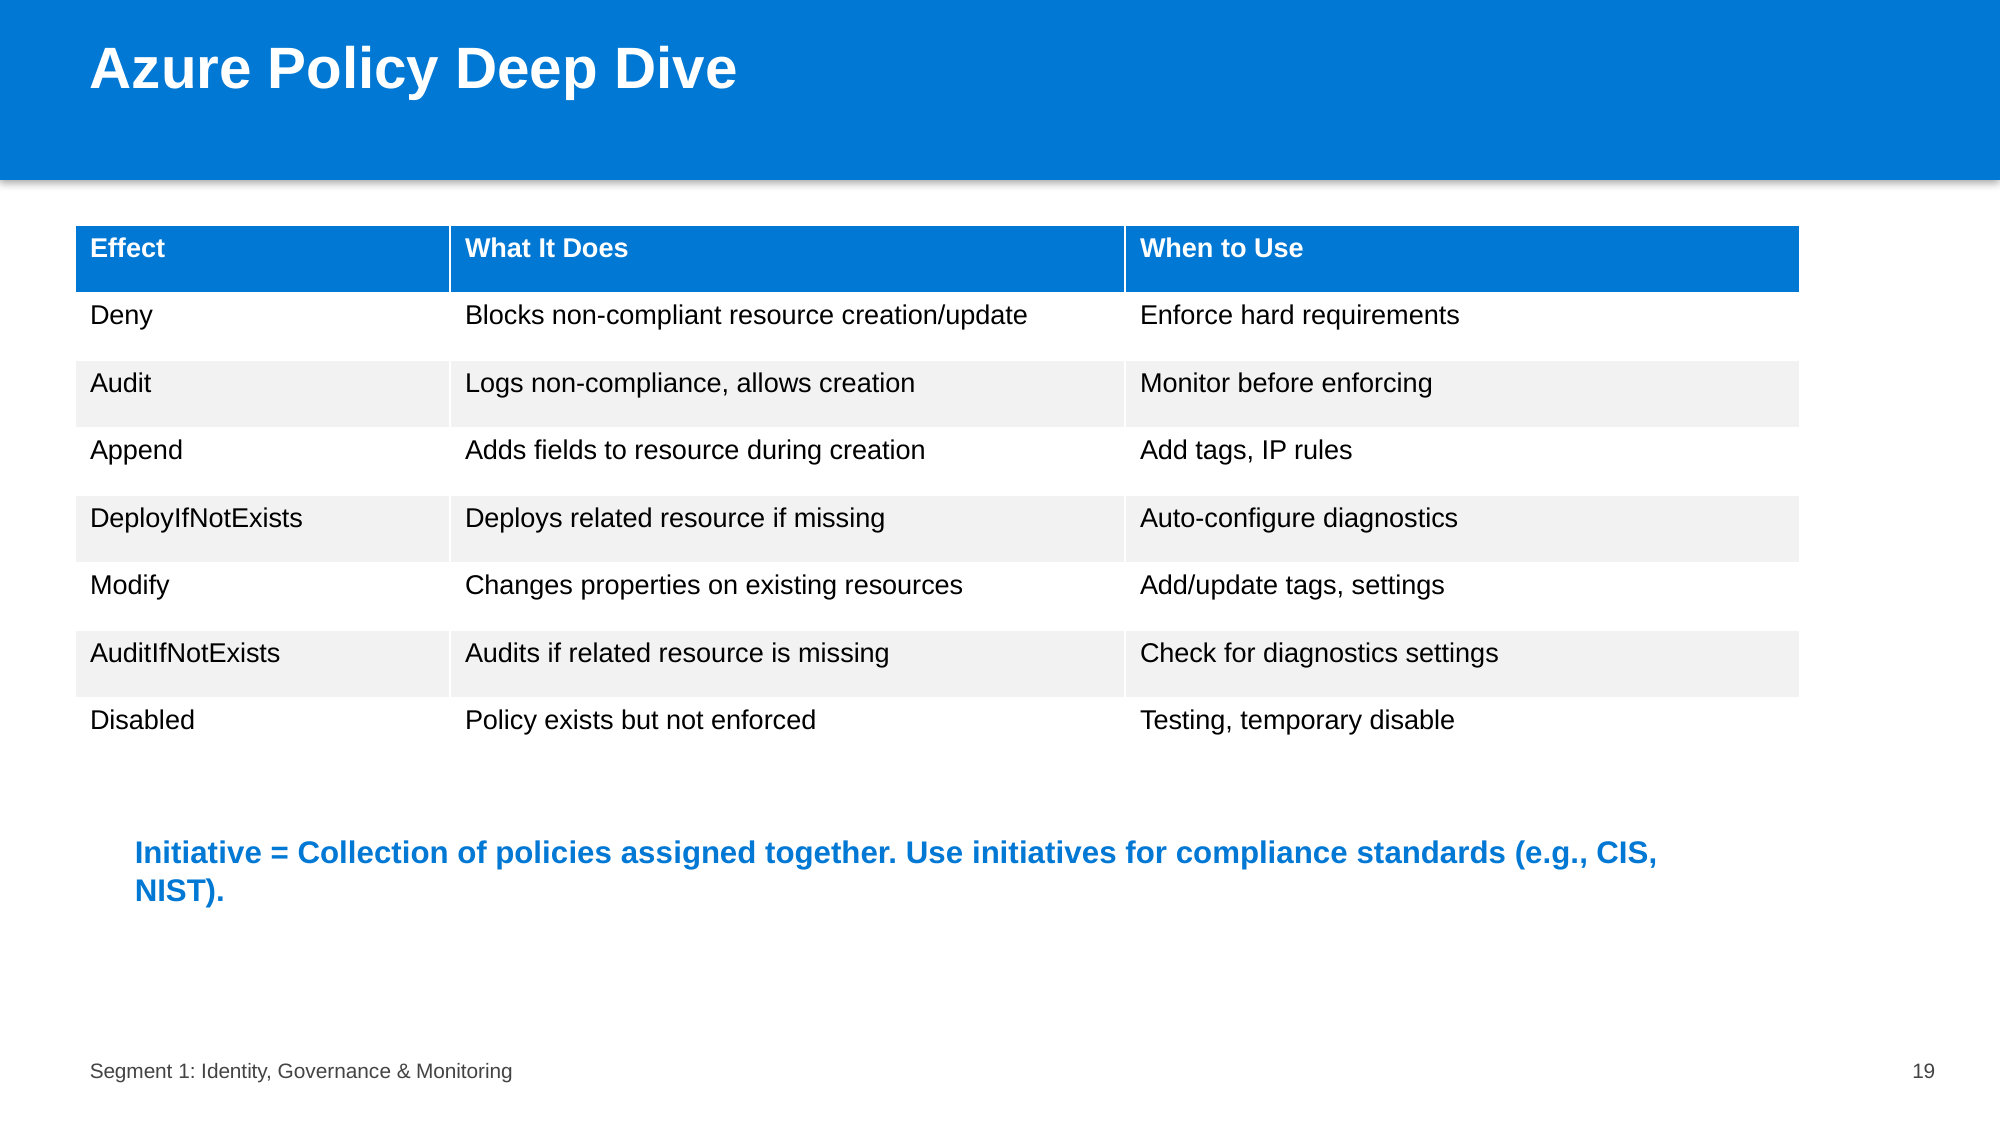

Azure Policy Deep Dive
| Effect | What It Does | When to Use |
| --- | --- | --- |
| Deny | Blocks non-compliant resource creation/update | Enforce hard requirements |
| Audit | Logs non-compliance, allows creation | Monitor before enforcing |
| Append | Adds fields to resource during creation | Add tags, IP rules |
| DeployIfNotExists | Deploys related resource if missing | Auto-configure diagnostics |
| Modify | Changes properties on existing resources | Add/update tags, settings |
| AuditIfNotExists | Audits if related resource is missing | Check for diagnostics settings |
| Disabled | Policy exists but not enforced | Testing, temporary disable |
Initiative = Collection of policies assigned together. Use initiatives for compliance standards (e.g., CIS, NIST).
Segment 1: Identity, Governance & Monitoring
19